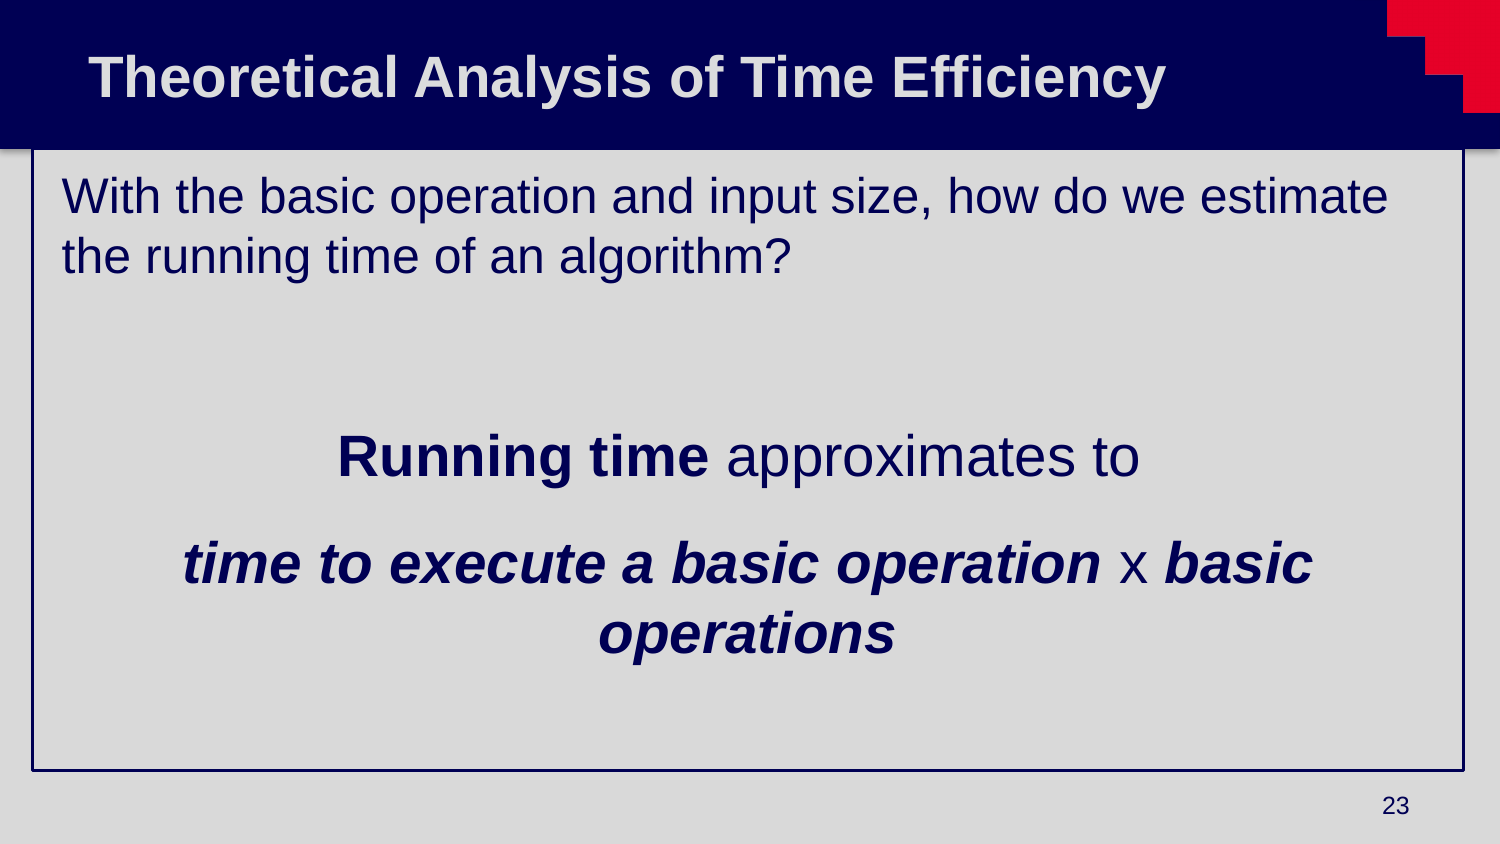

# Theoretical Analysis of Time Efficiency
With the basic operation and input size, how do we estimate the running time of an algorithm?

Running time approximates to
time to execute a basic operation x basic operations
23